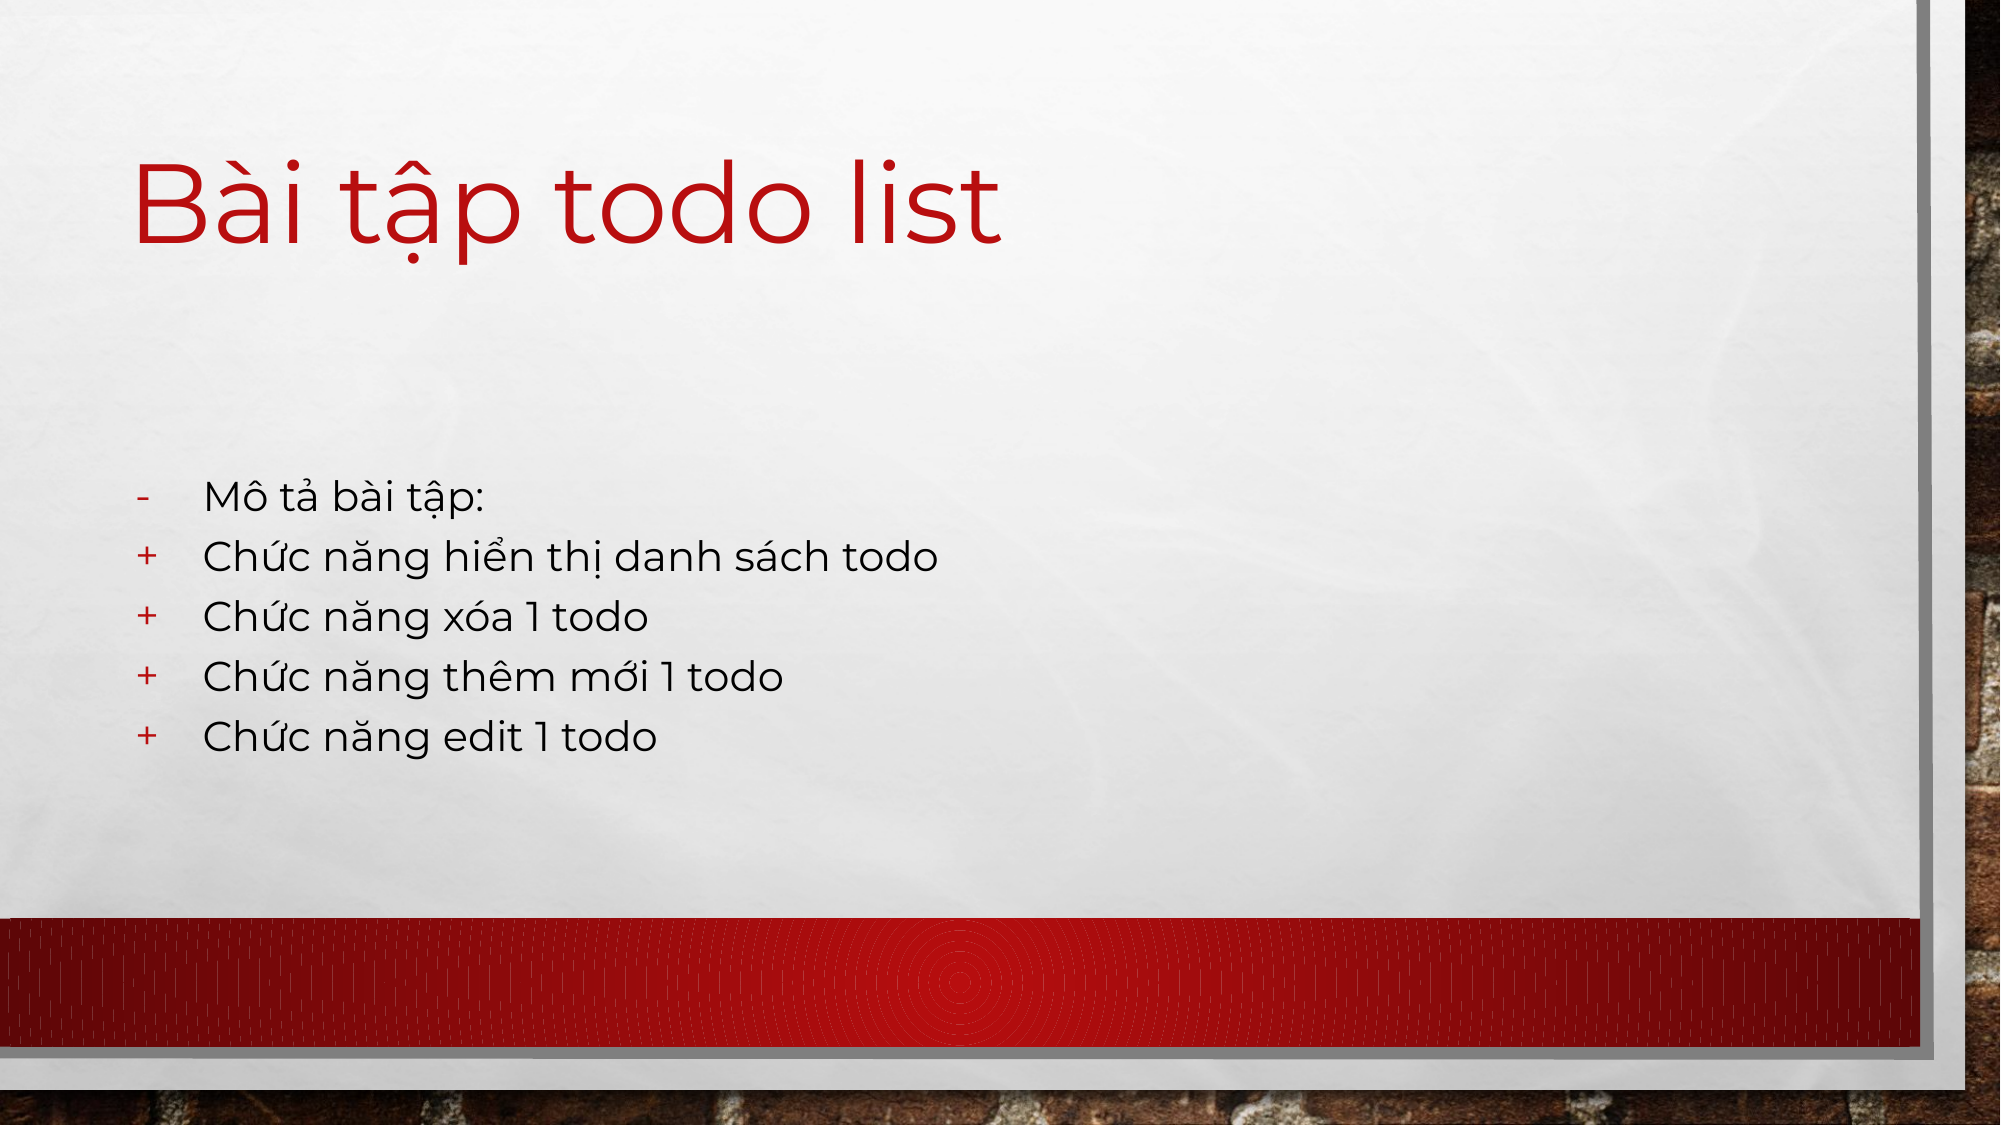

# Bài tập todo list
Mô tả bài tập:
Chức năng hiển thị danh sách todo
Chức năng xóa 1 todo
Chức năng thêm mới 1 todo
Chức năng edit 1 todo